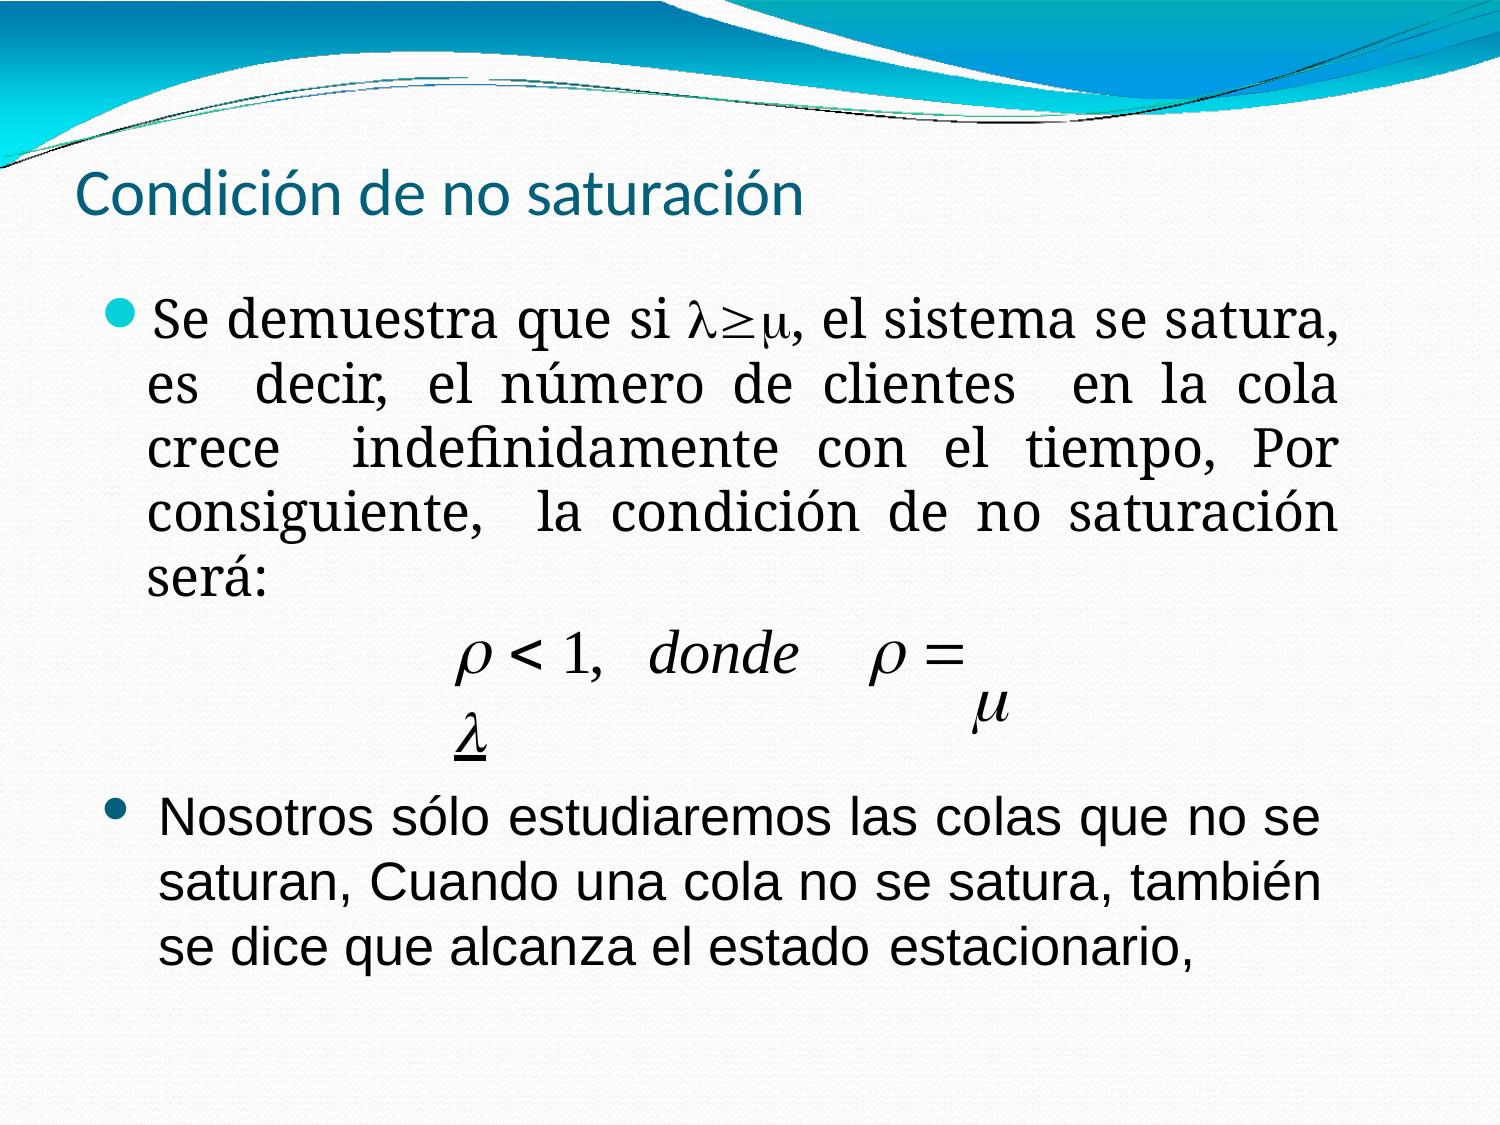

# Condición de no saturación
Se demuestra que si λ≥μ, el sistema se satura, es  decir, el número de clientes  en la cola crece  indefinidamente con el tiempo, Por consiguiente,  la condición de no saturación será:
ρ < 1,	ρ = λ
donde
μ
Nosotros sólo estudiaremos las colas que no se  saturan, Cuando una cola no se satura, también  se dice que alcanza el estado estacionario,